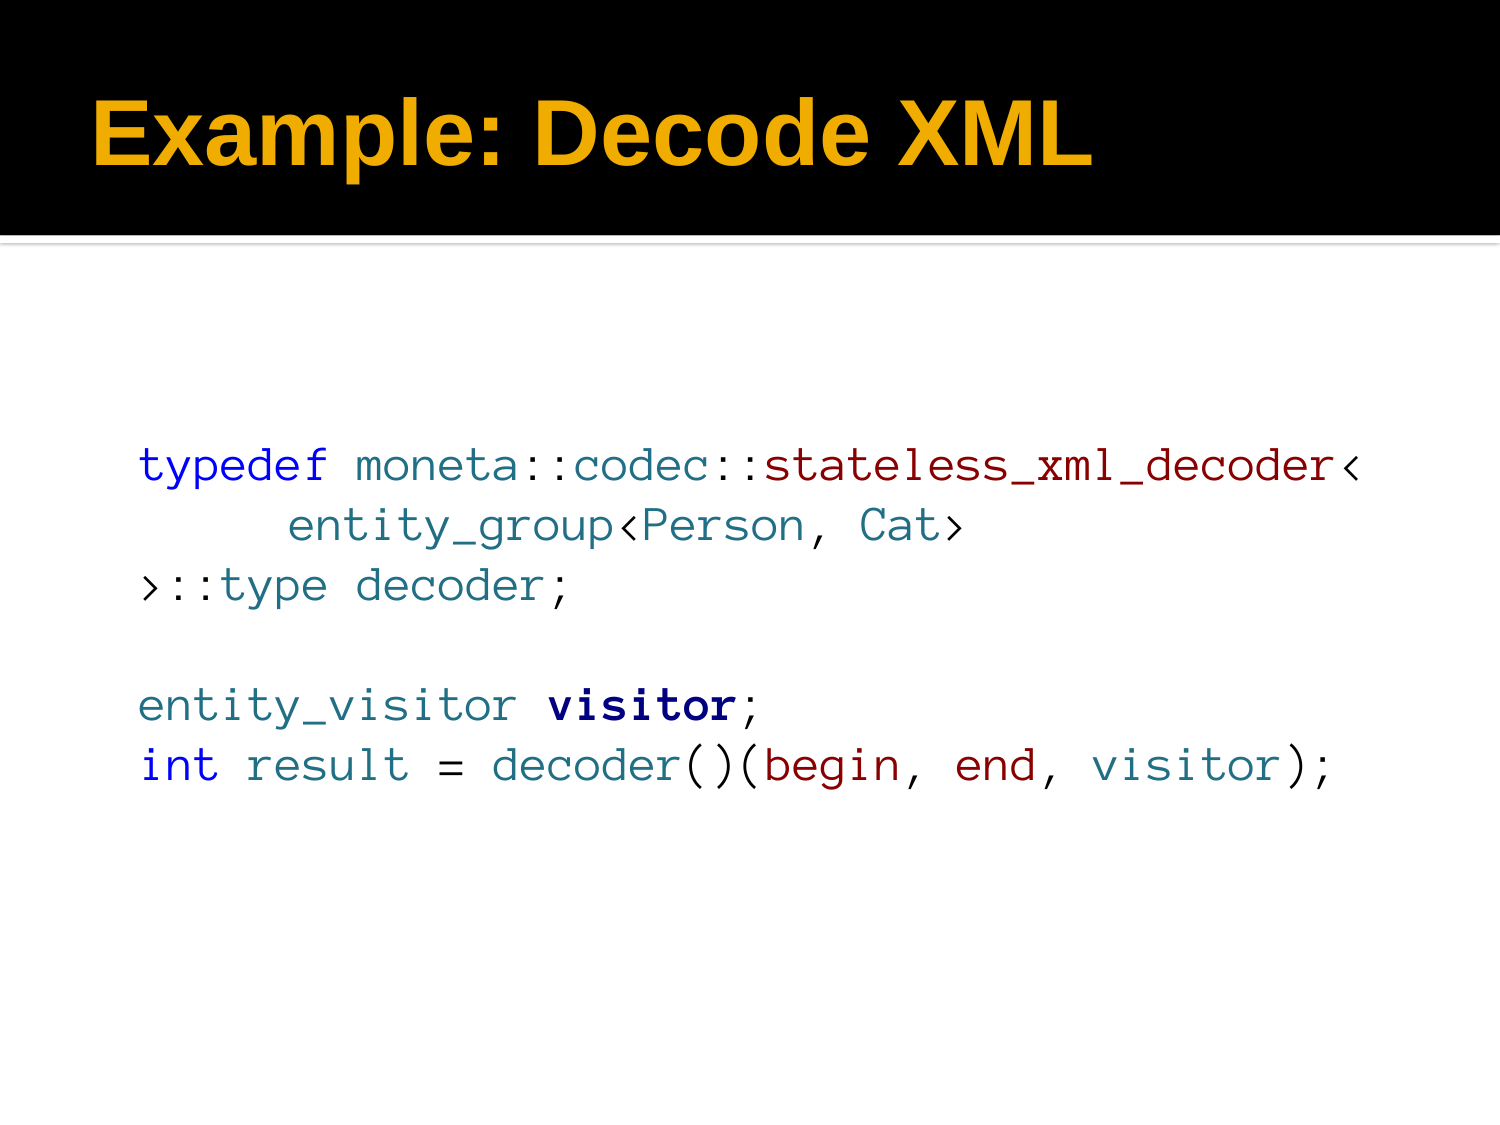

# Example: Decode XML
typedef moneta::codec::stateless_xml_decoder<
	entity_group<Person, Cat>
>::type decoder;

entity_visitor visitor;
int result = decoder()(begin, end, visitor);